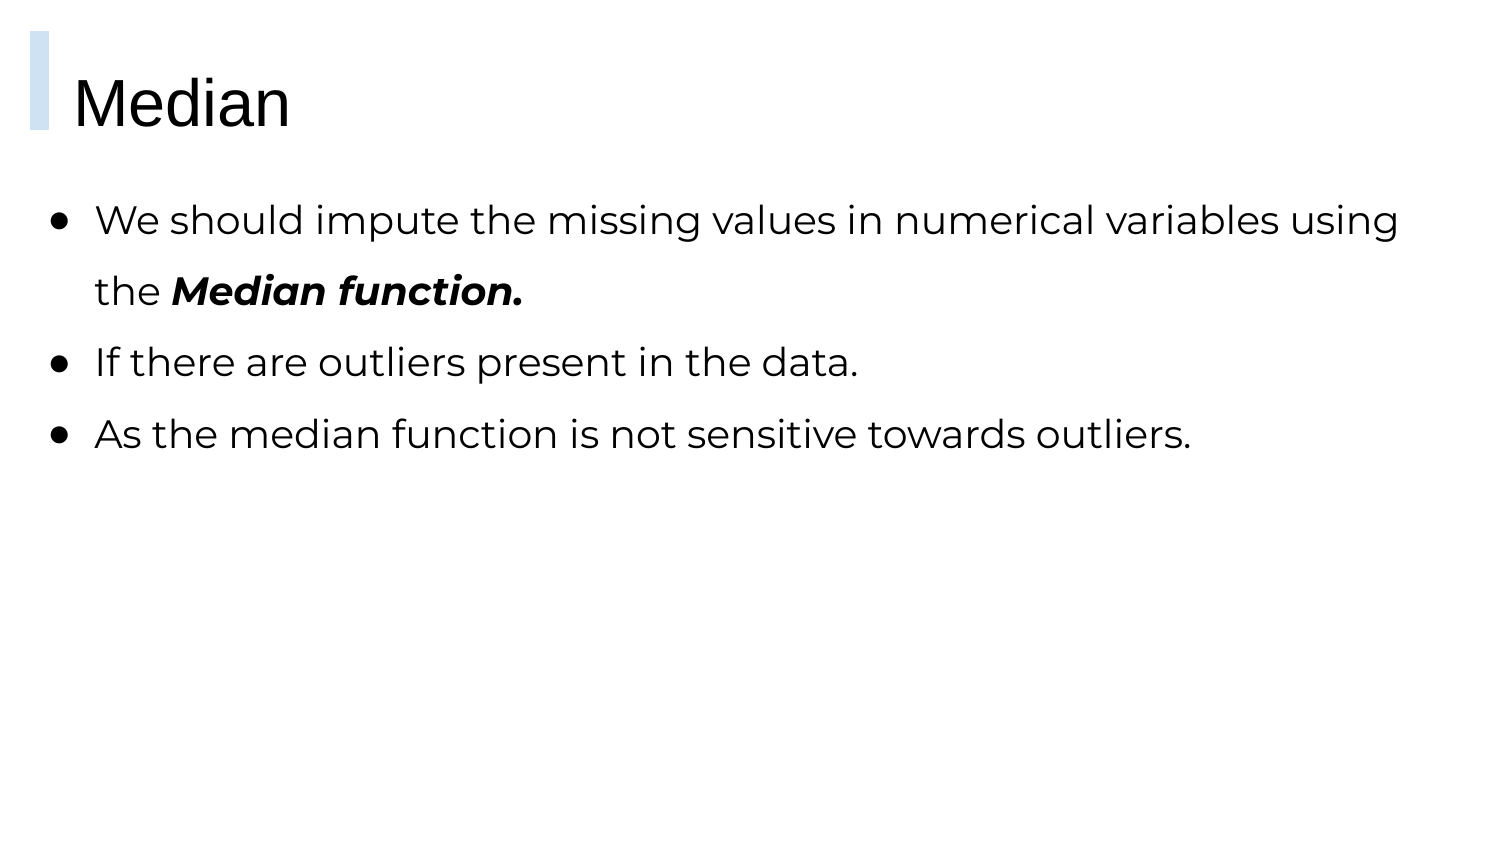

# Median
We should impute the missing values in numerical variables using the Median function.
If there are outliers present in the data.
As the median function is not sensitive towards outliers.